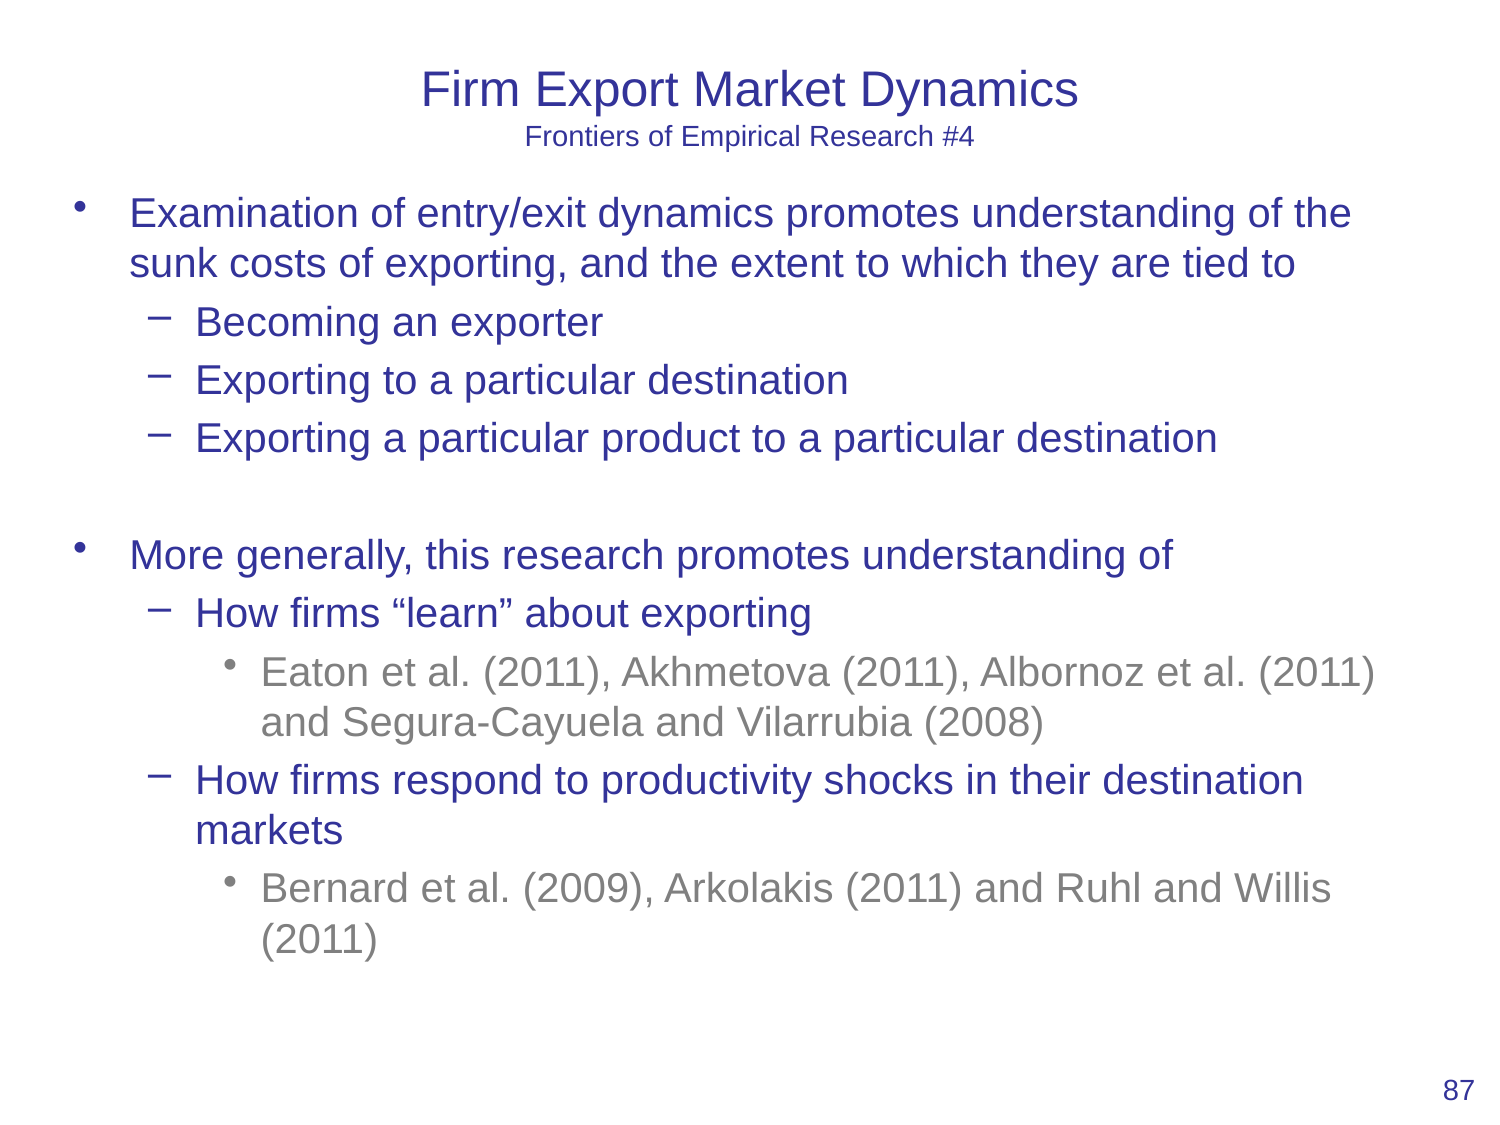

# Firm Export Market Dynamics Frontiers of Empirical Research #4
Examination of entry/exit dynamics promotes understanding of the sunk costs of exporting, and the extent to which they are tied to
Becoming an exporter
Exporting to a particular destination
Exporting a particular product to a particular destination

More generally, this research promotes understanding of
How firms “learn” about exporting
Eaton et al. (2011), Akhmetova (2011), Albornoz et al. (2011) and Segura-Cayuela and Vilarrubia (2008)
How firms respond to productivity shocks in their destination markets
Bernard et al. (2009), Arkolakis (2011) and Ruhl and Willis (2011)

87